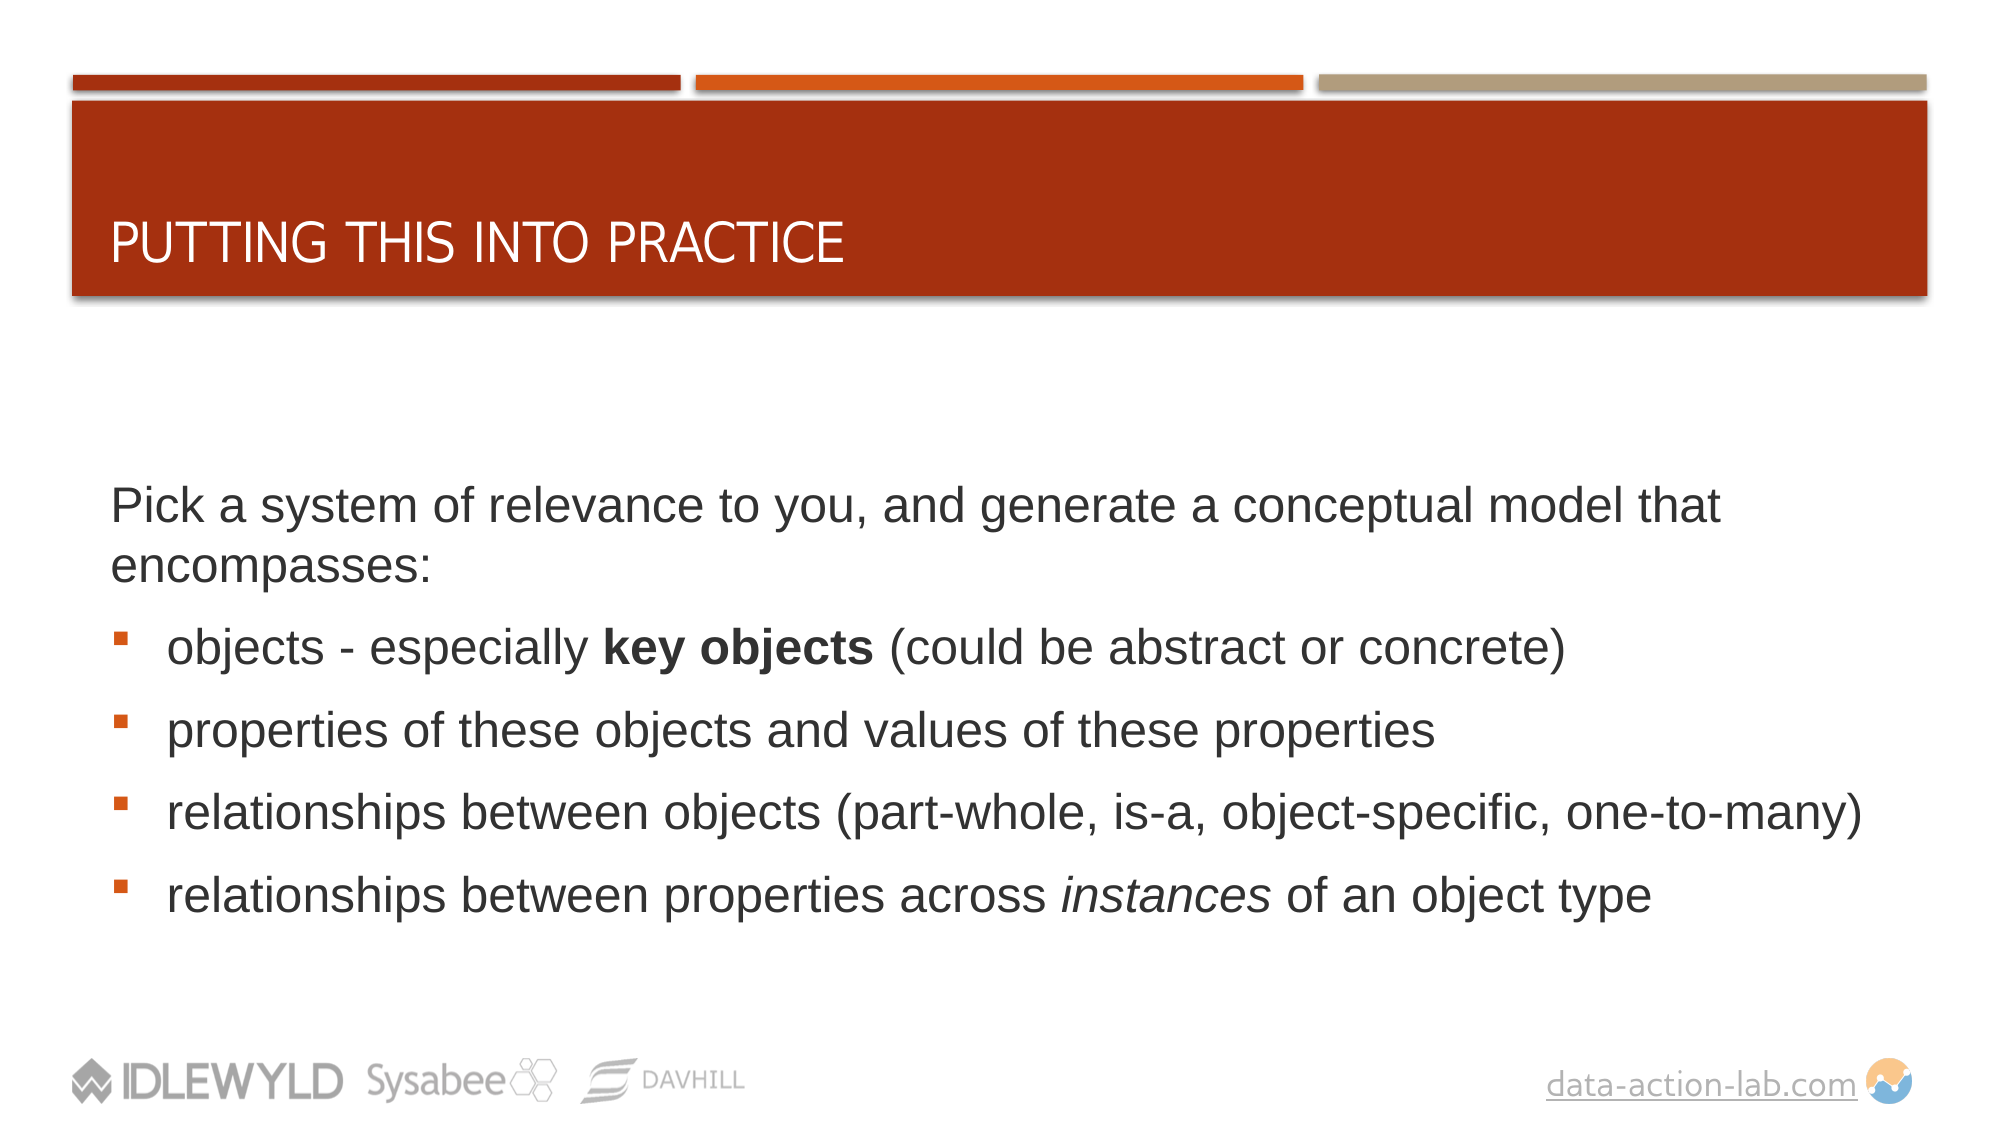

# Putting this Into Practice
Pick a system of relevance to you, and generate a conceptual model that encompasses:
objects - especially key objects (could be abstract or concrete)
properties of these objects and values of these properties
relationships between objects (part-whole, is-a, object-specific, one-to-many)
relationships between properties across instances of an object type